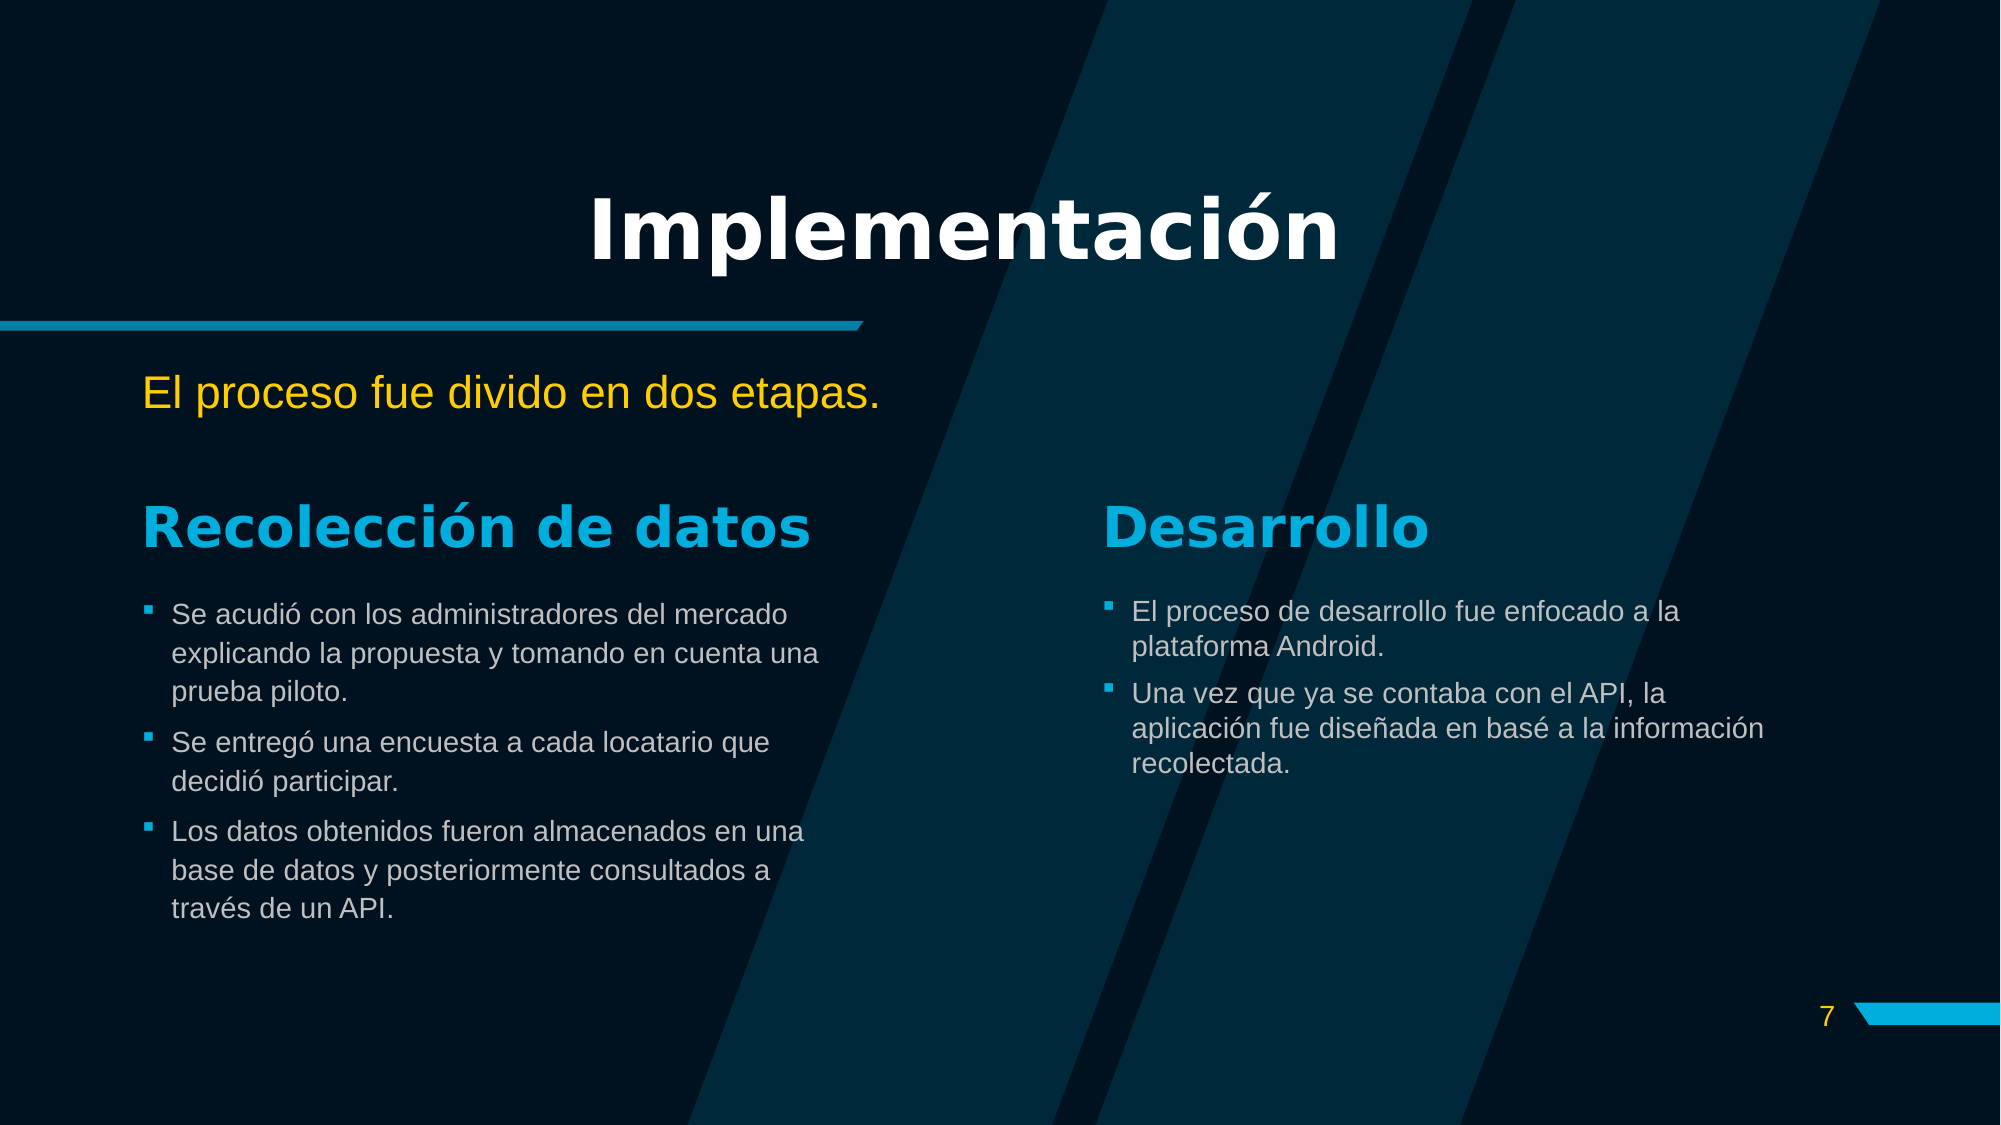

# Implementación
El proceso fue divido en dos etapas.
Recolección de datos
Desarrollo
Se acudió con los administradores del mercado explicando la propuesta y tomando en cuenta una prueba piloto.
Se entregó una encuesta a cada locatario que decidió participar.
Los datos obtenidos fueron almacenados en una base de datos y posteriormente consultados a través de un API.
El proceso de desarrollo fue enfocado a la plataforma Android.
Una vez que ya se contaba con el API, la aplicación fue diseñada en basé a la información recolectada.
7